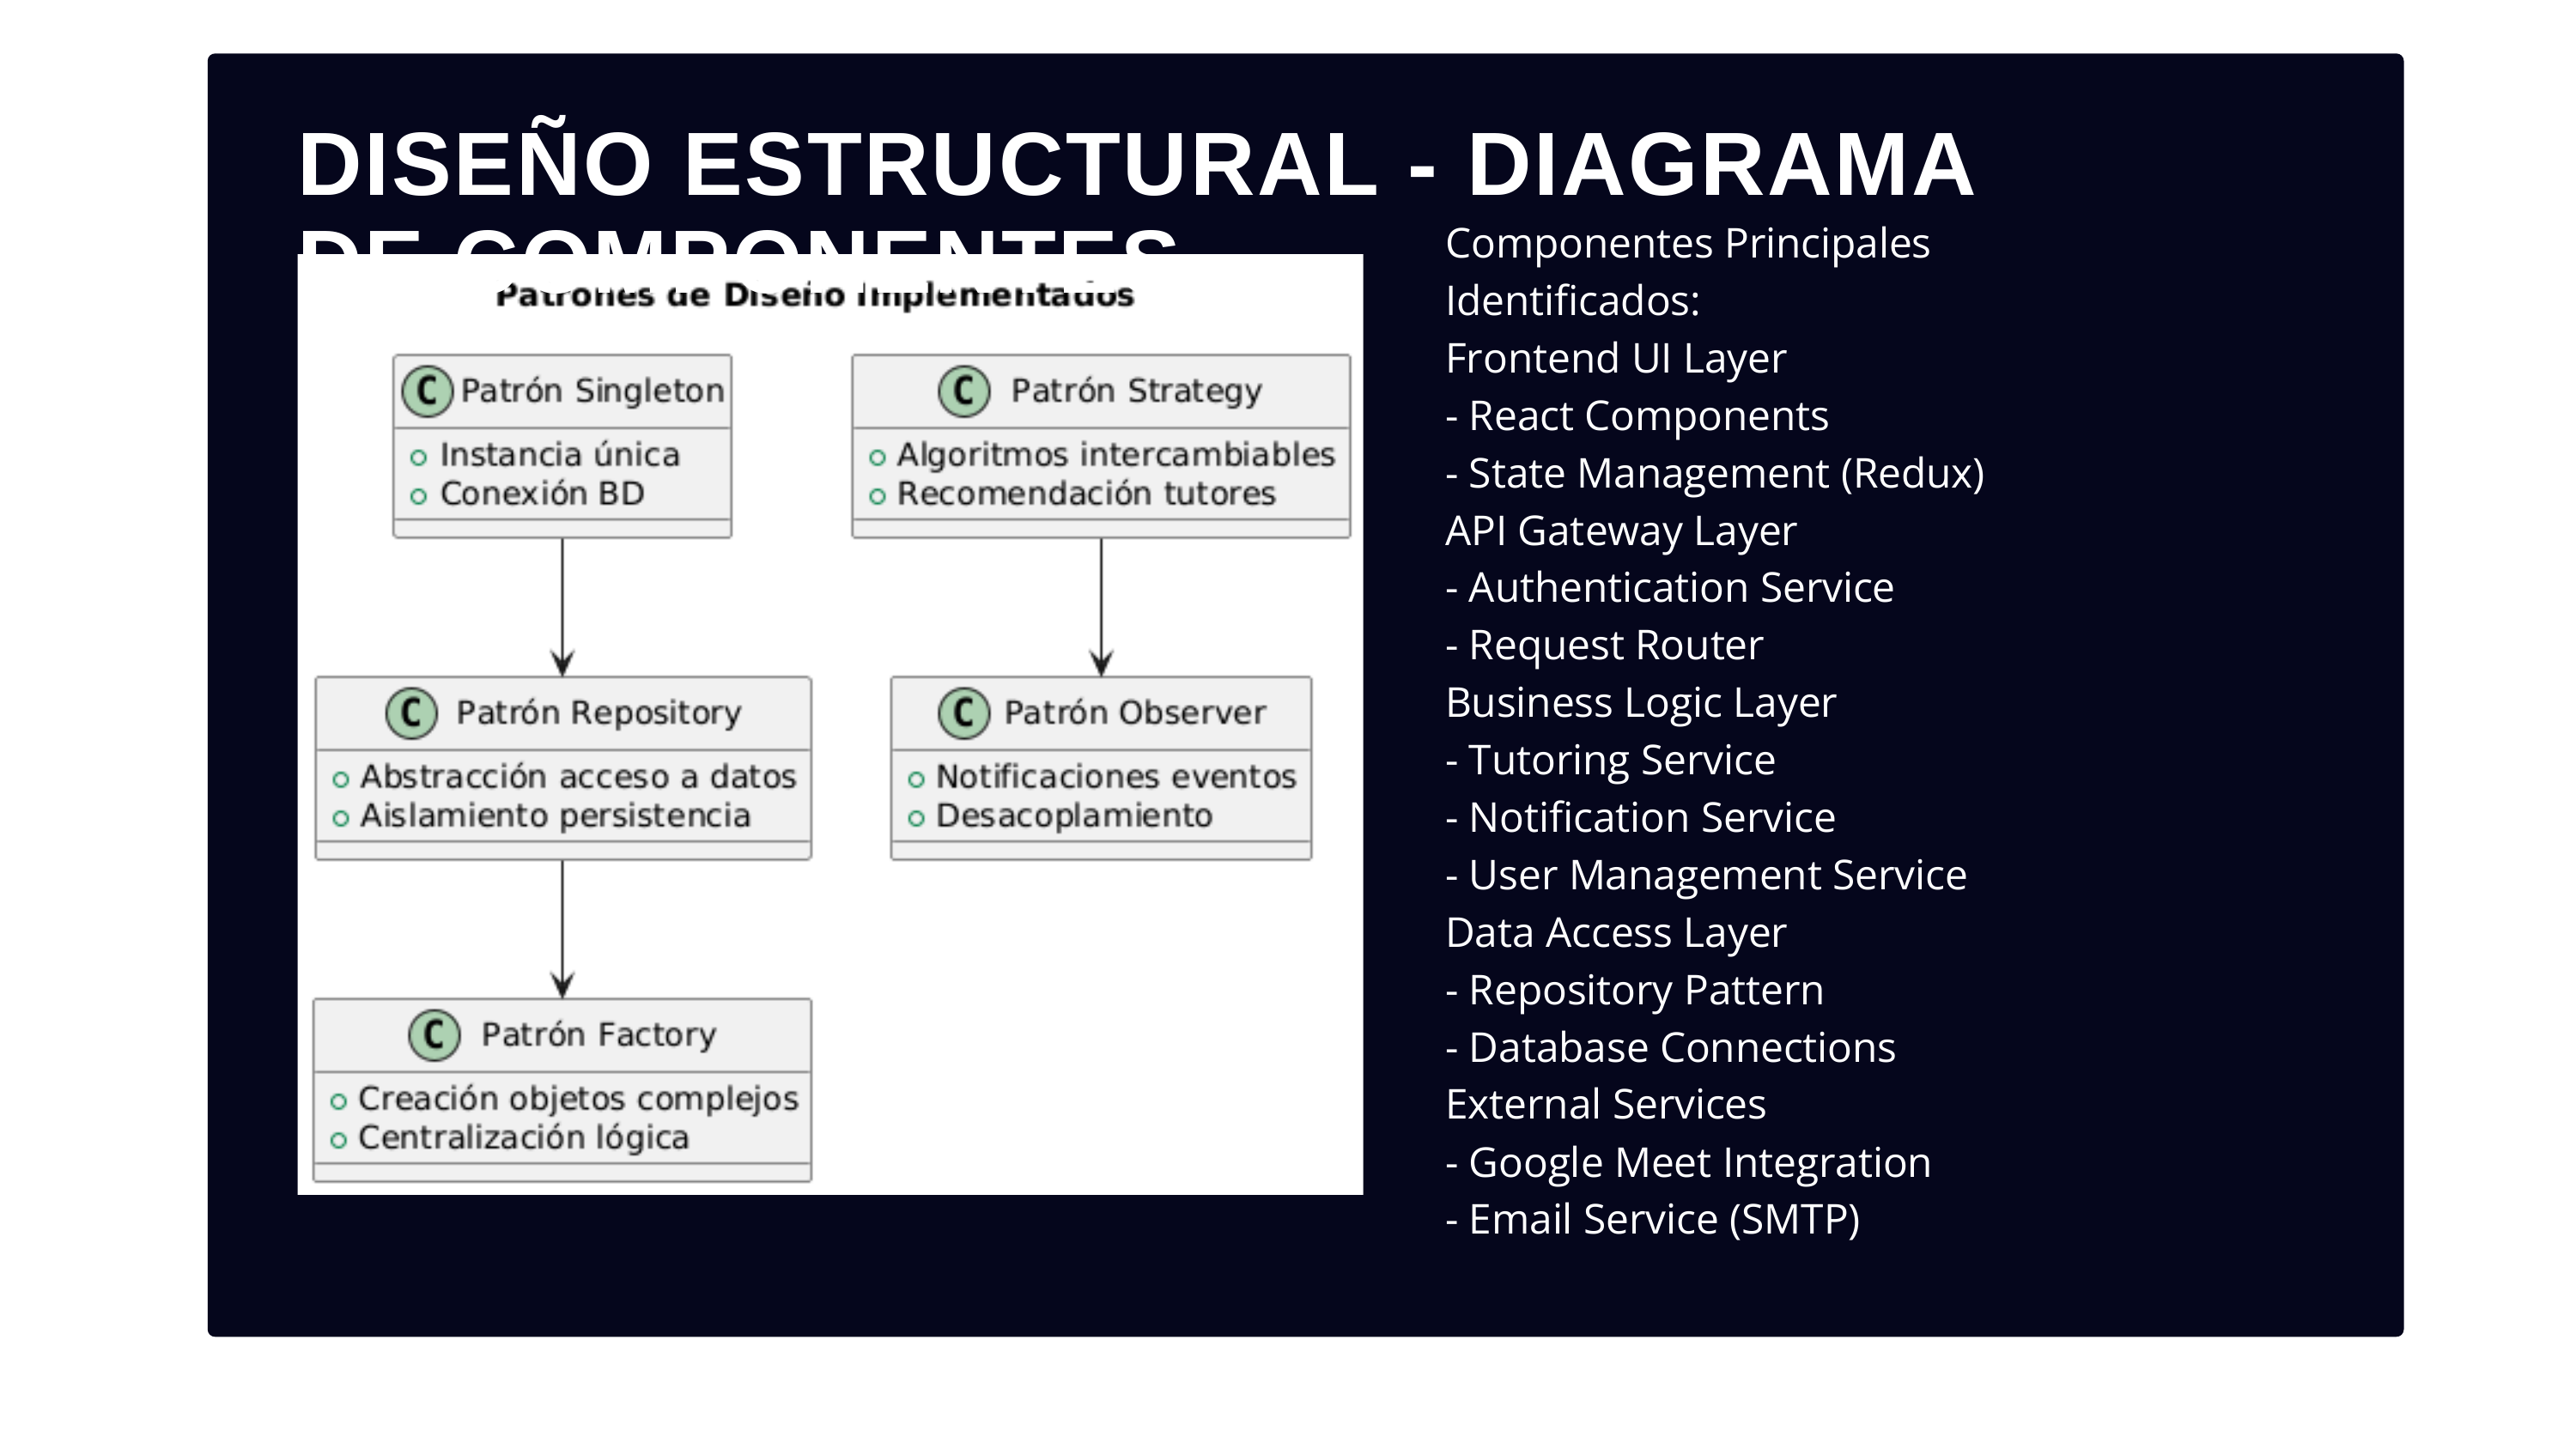

DISEÑO ESTRUCTURAL - DIAGRAMA DE COMPONENTES
Componentes Principales Identificados:
Frontend UI Layer
- React Components
- State Management (Redux)
API Gateway Layer
- Authentication Service
- Request Router
Business Logic Layer
- Tutoring Service
- Notification Service
- User Management Service
Data Access Layer
- Repository Pattern
- Database Connections
External Services
- Google Meet Integration
- Email Service (SMTP)